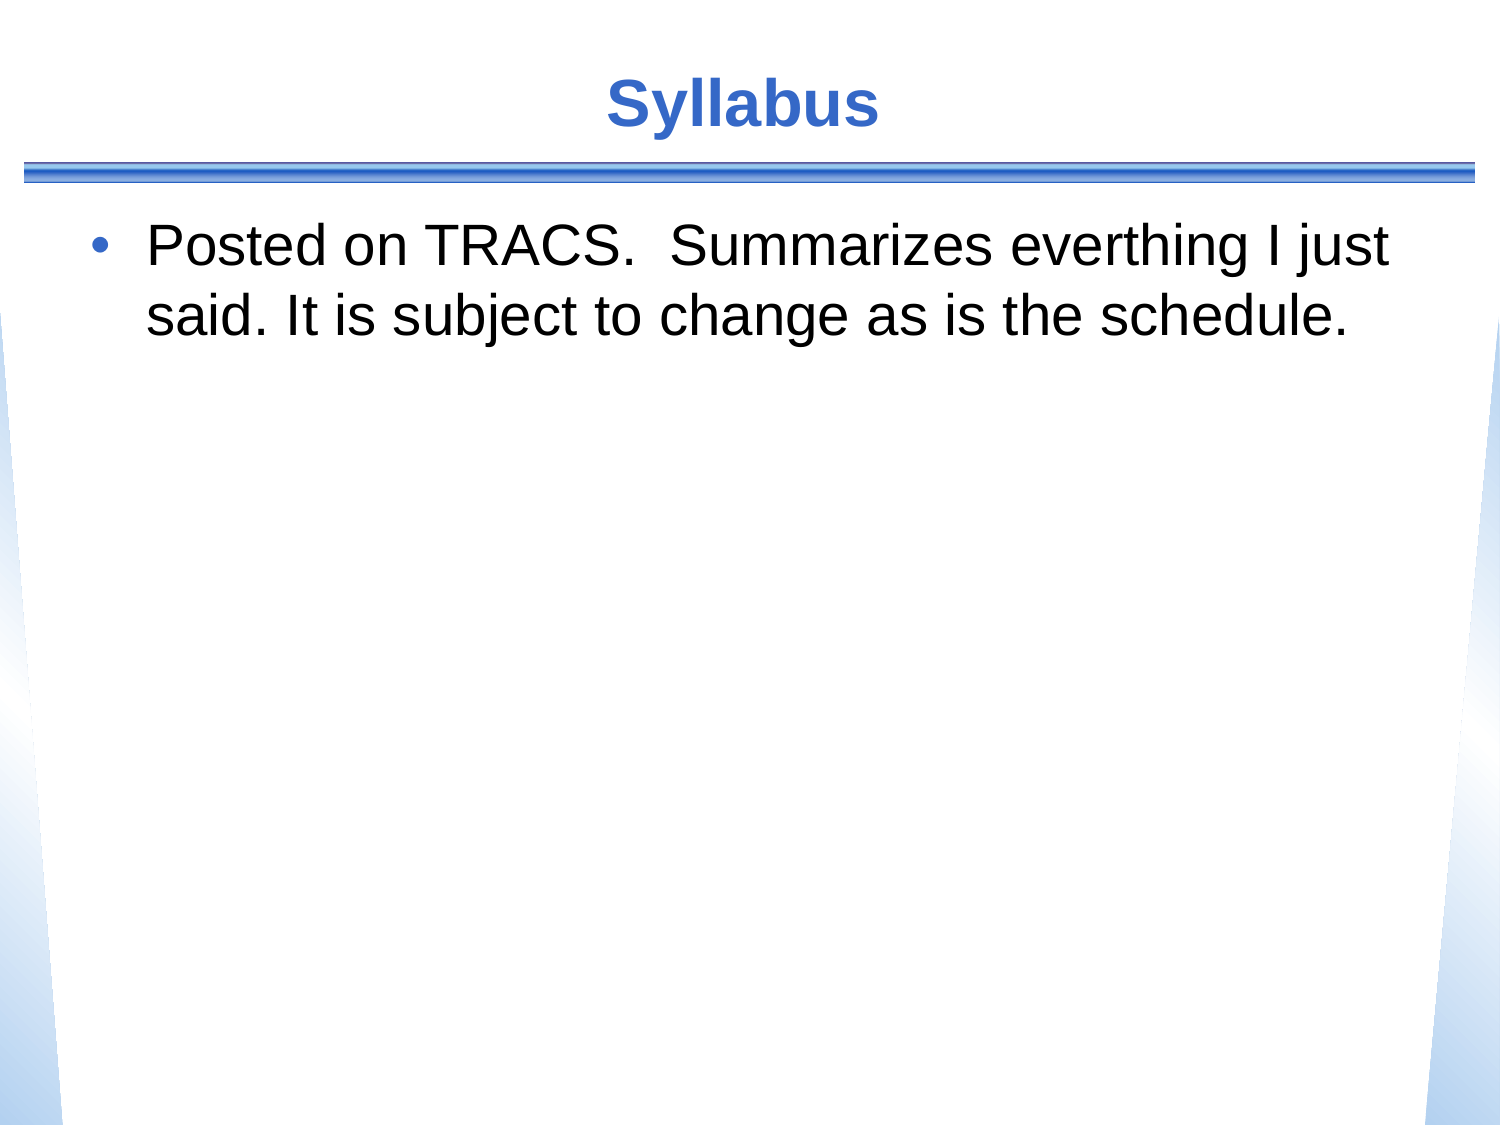

# Syllabus
Posted on TRACS.  Summarizes everthing I just said. It is subject to change as is the schedule.